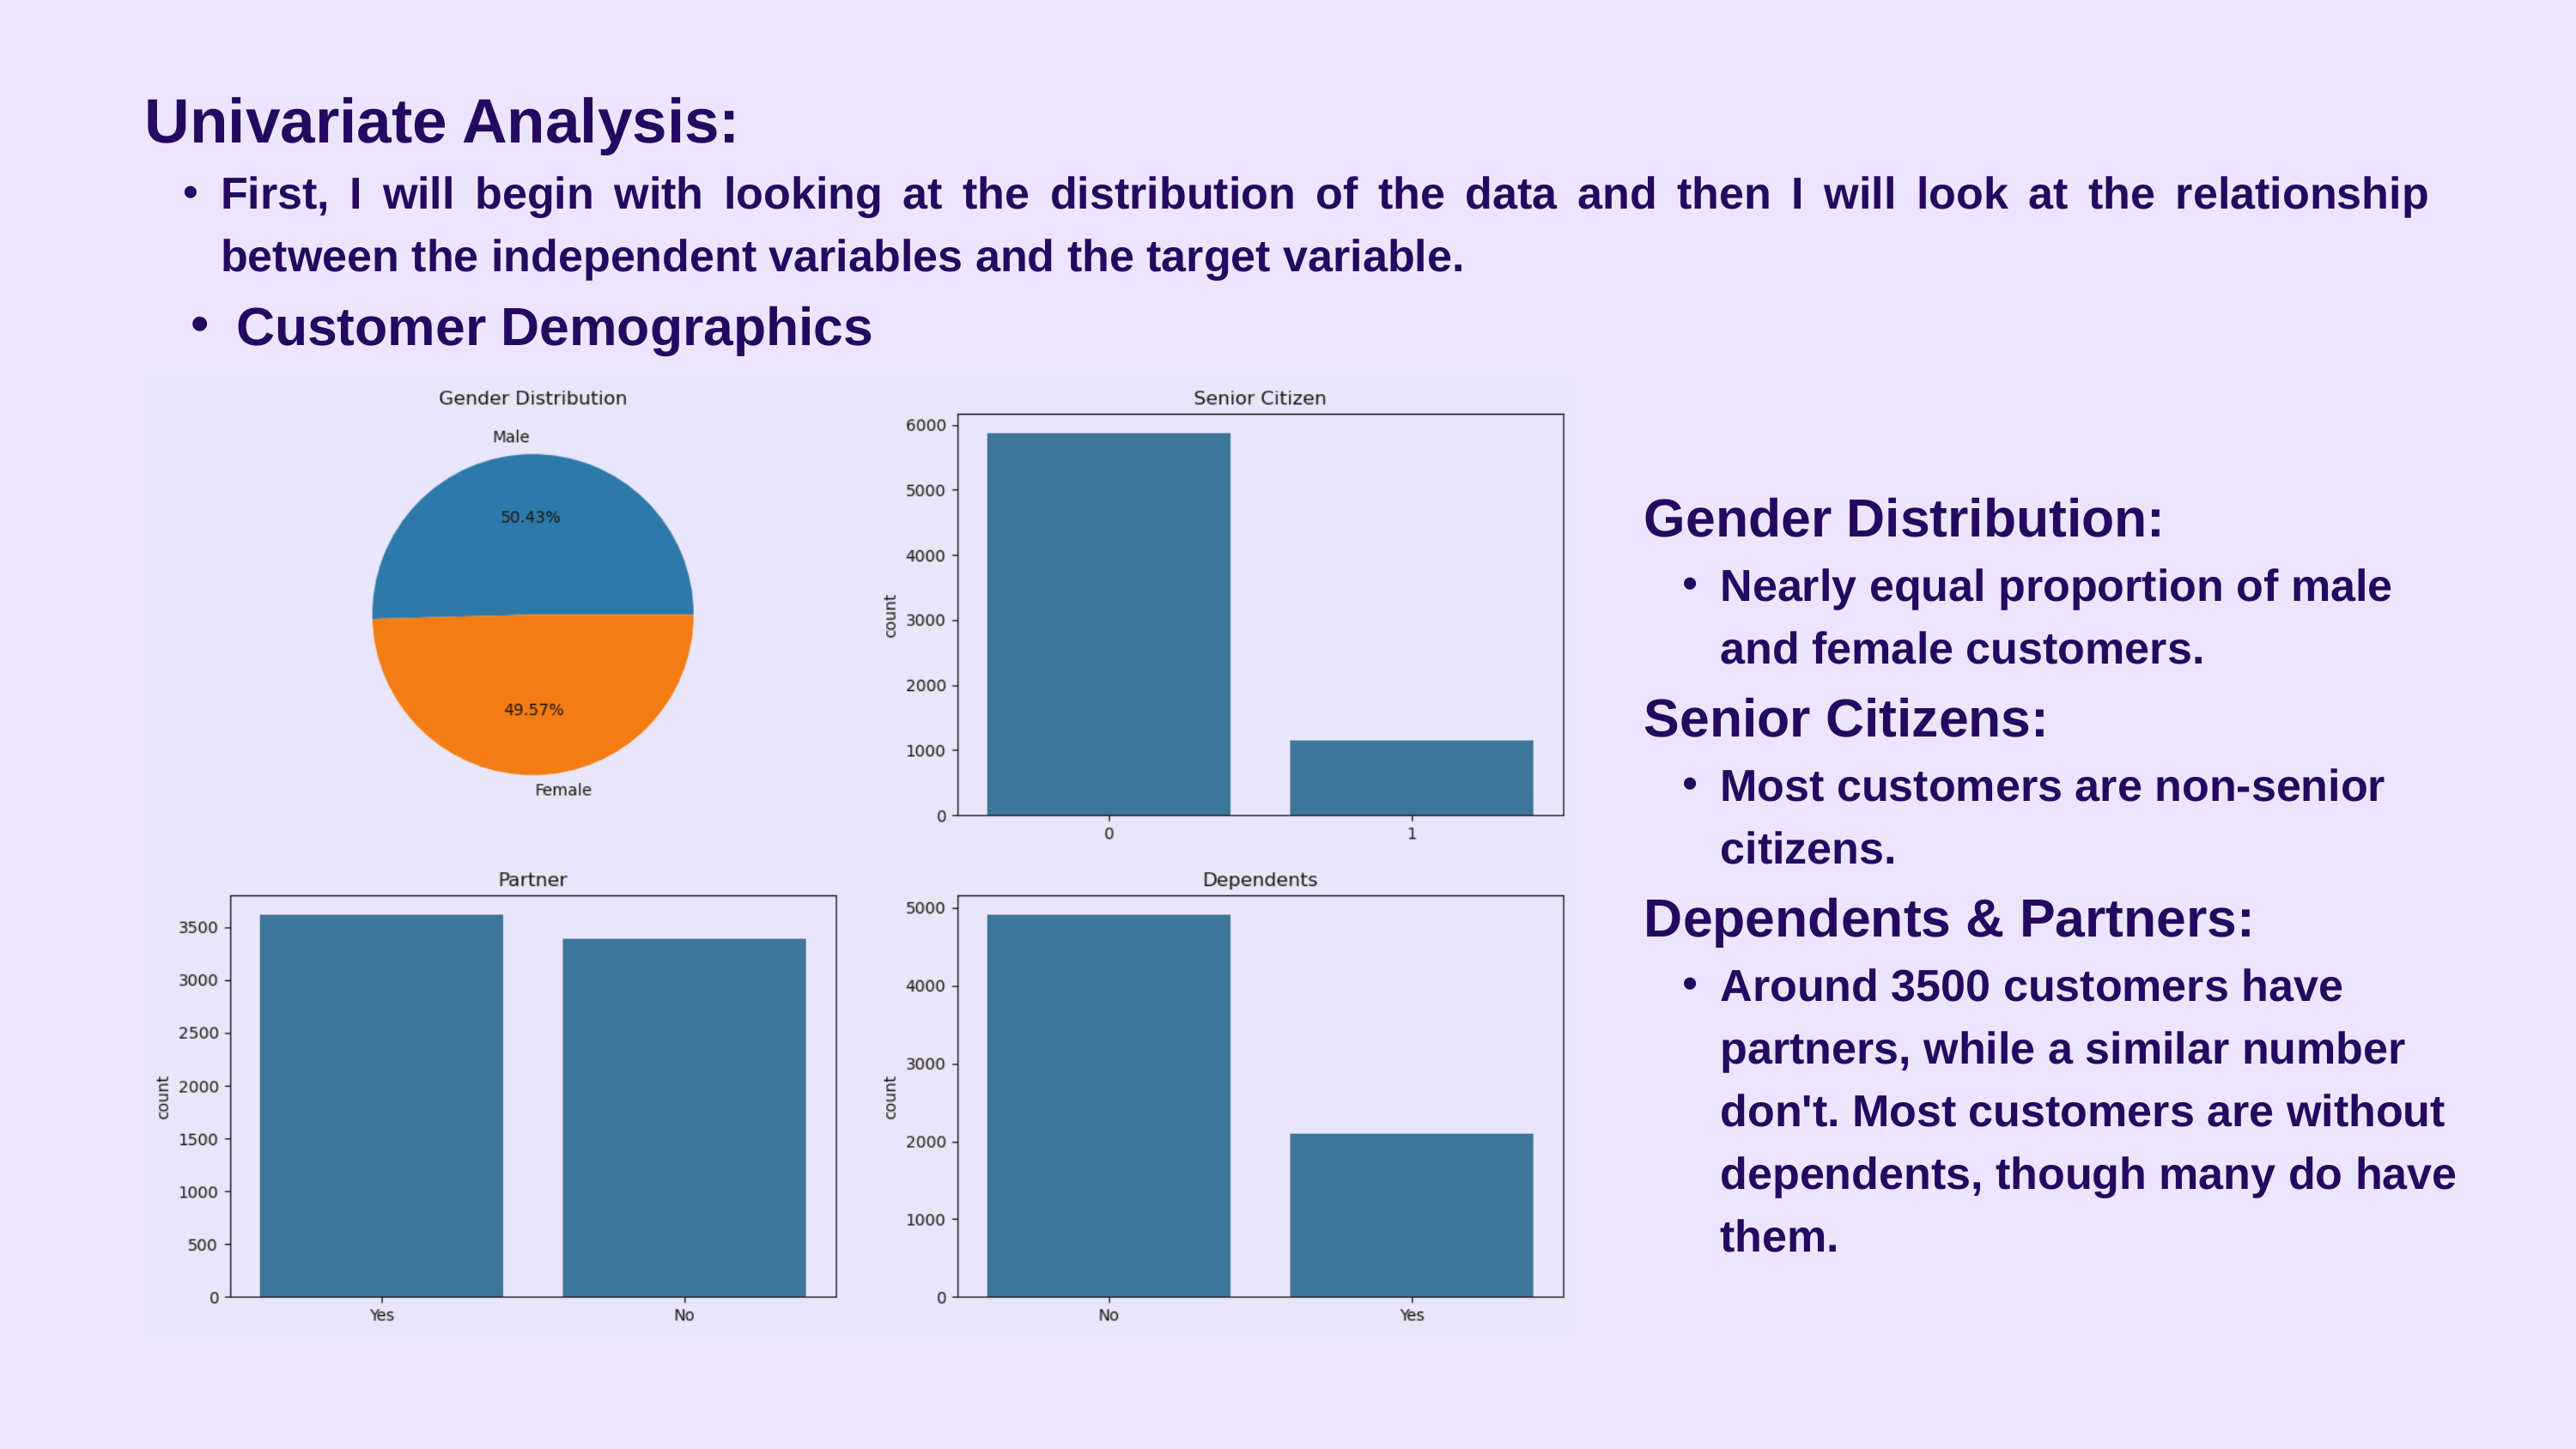

Univariate Analysis:
First, I will begin with looking at the distribution of the data and then I will look at the relationship between the independent variables and the target variable.
Customer Demographics

Gender Distribution:
Nearly equal proportion of male and female customers.
Senior Citizens:
Most customers are non-senior citizens.
Dependents & Partners:
Around 3500 customers have partners, while a similar number don't. Most customers are without dependents, though many do have them.